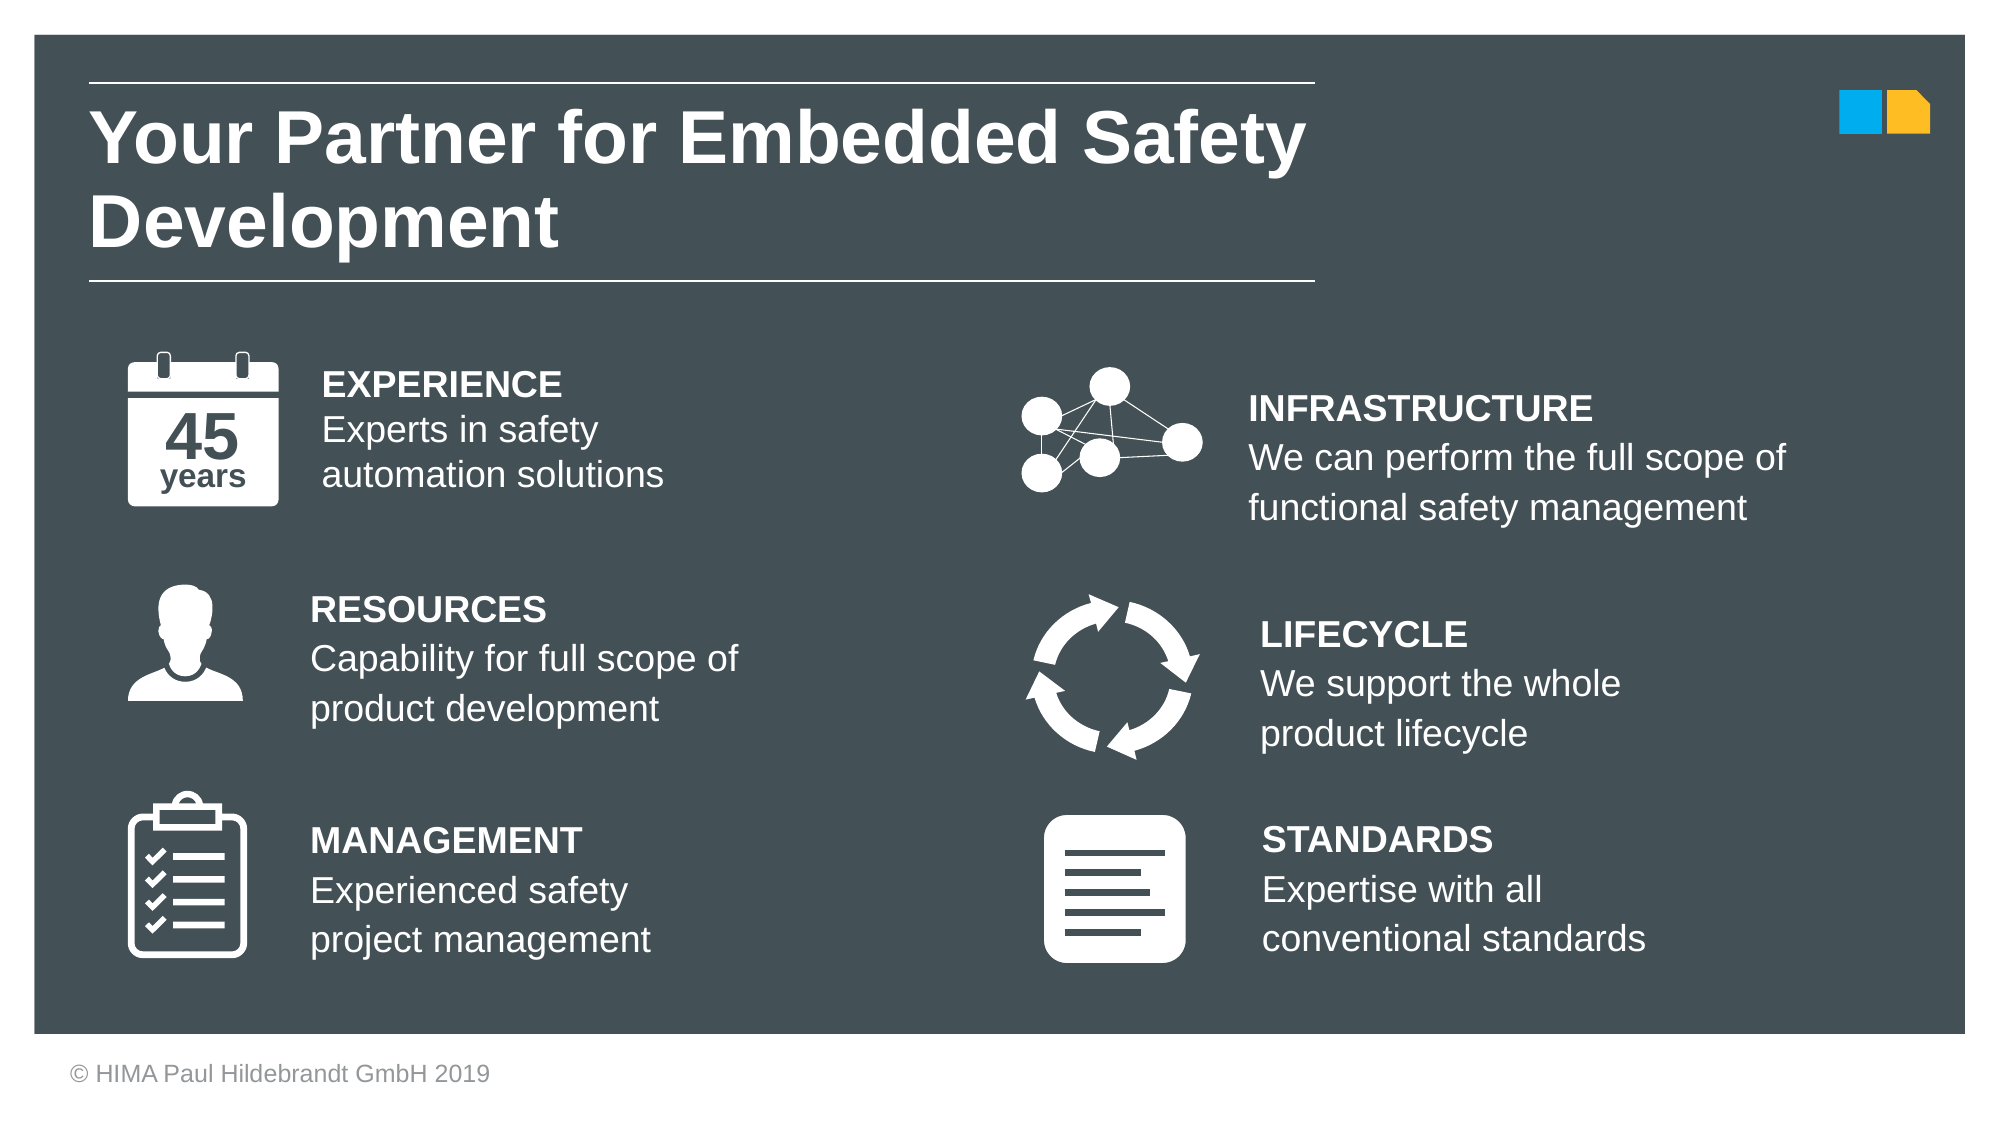

| Your Partner for Embedded Safety Development |
| --- |

45
years
EXPERIENCE
Experts in safety automation solutions

INFRASTRUCTURE
We can perform the full scope of functional safety management
RESOURCES
Capability for full scope of product development

LIFECYCLE
We support the whole product lifecycle

MANAGEMENT
Experienced safety project management
STANDARDS
Expertise with all conventional standards

© HIMA Paul Hildebrandt GmbH 2019